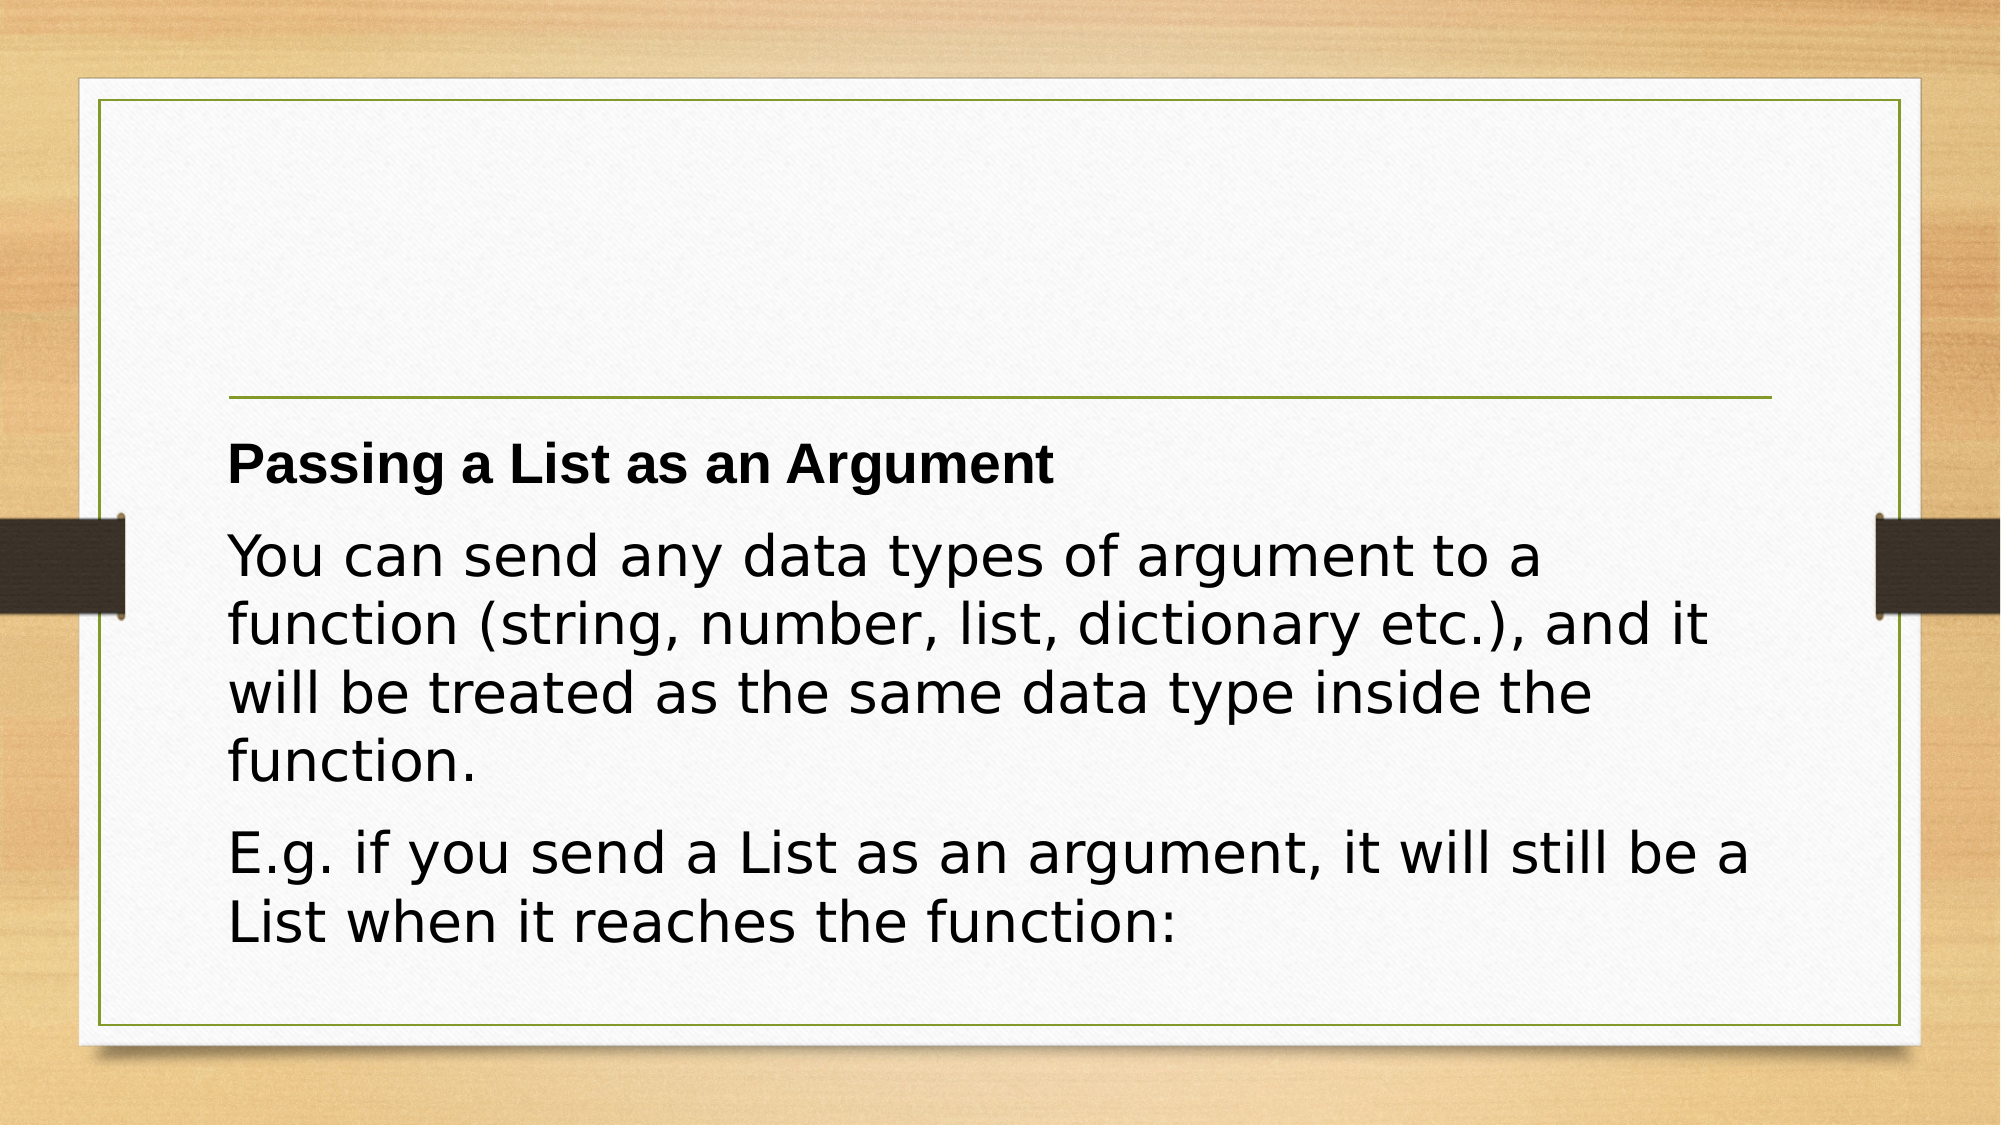

#
Passing a List as an Argument
You can send any data types of argument to a function (string, number, list, dictionary etc.), and it will be treated as the same data type inside the function.
E.g. if you send a List as an argument, it will still be a List when it reaches the function: